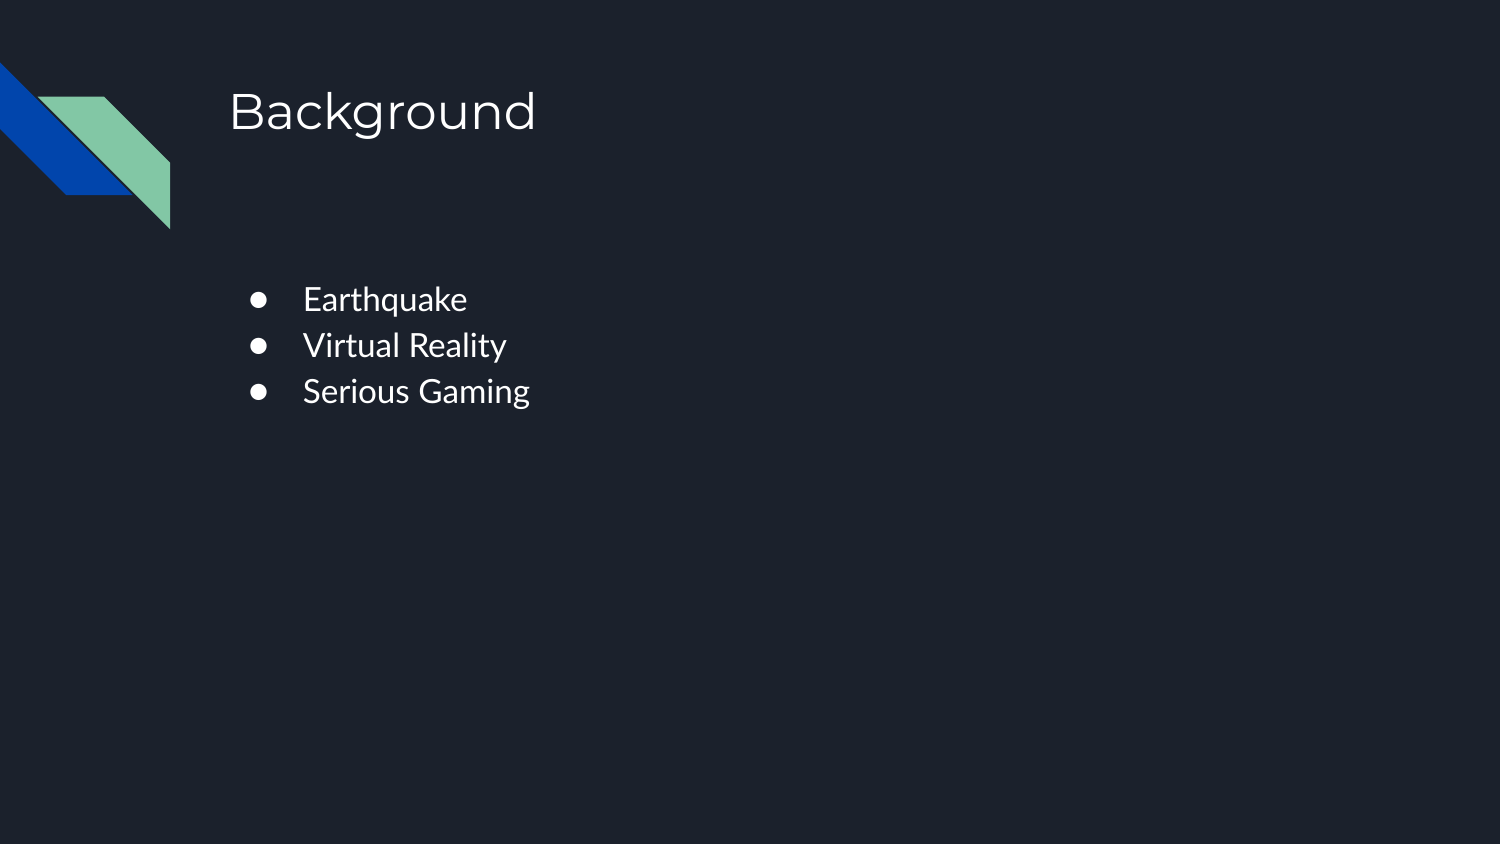

# Background

Earthquake
Virtual Reality
Serious Gaming